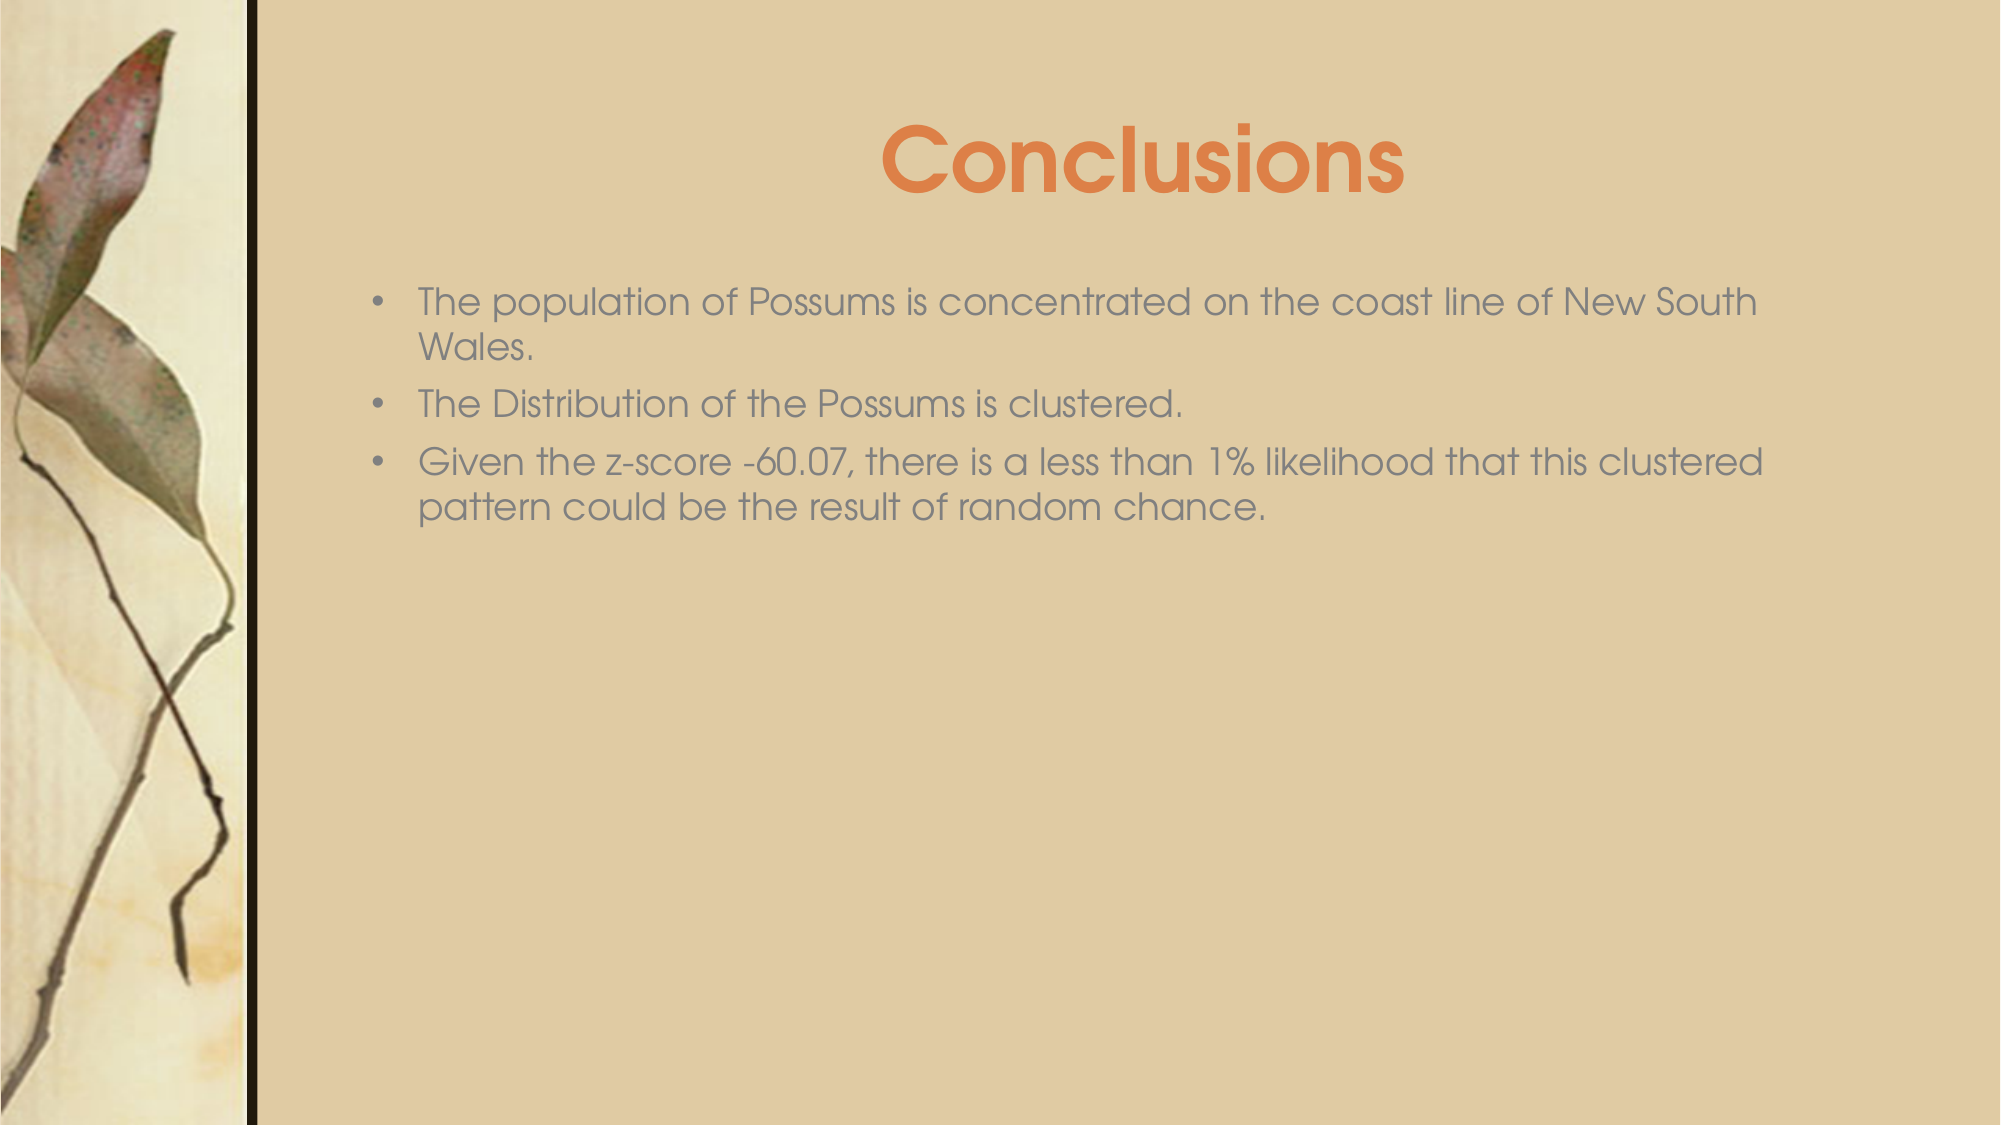

# Conclusions
The population of Possums is concentrated on the coast line of New South Wales.
The Distribution of the Possums is clustered.
Given the z-score -60.07, there is a less than 1% likelihood that this clustered pattern could be the result of random chance.